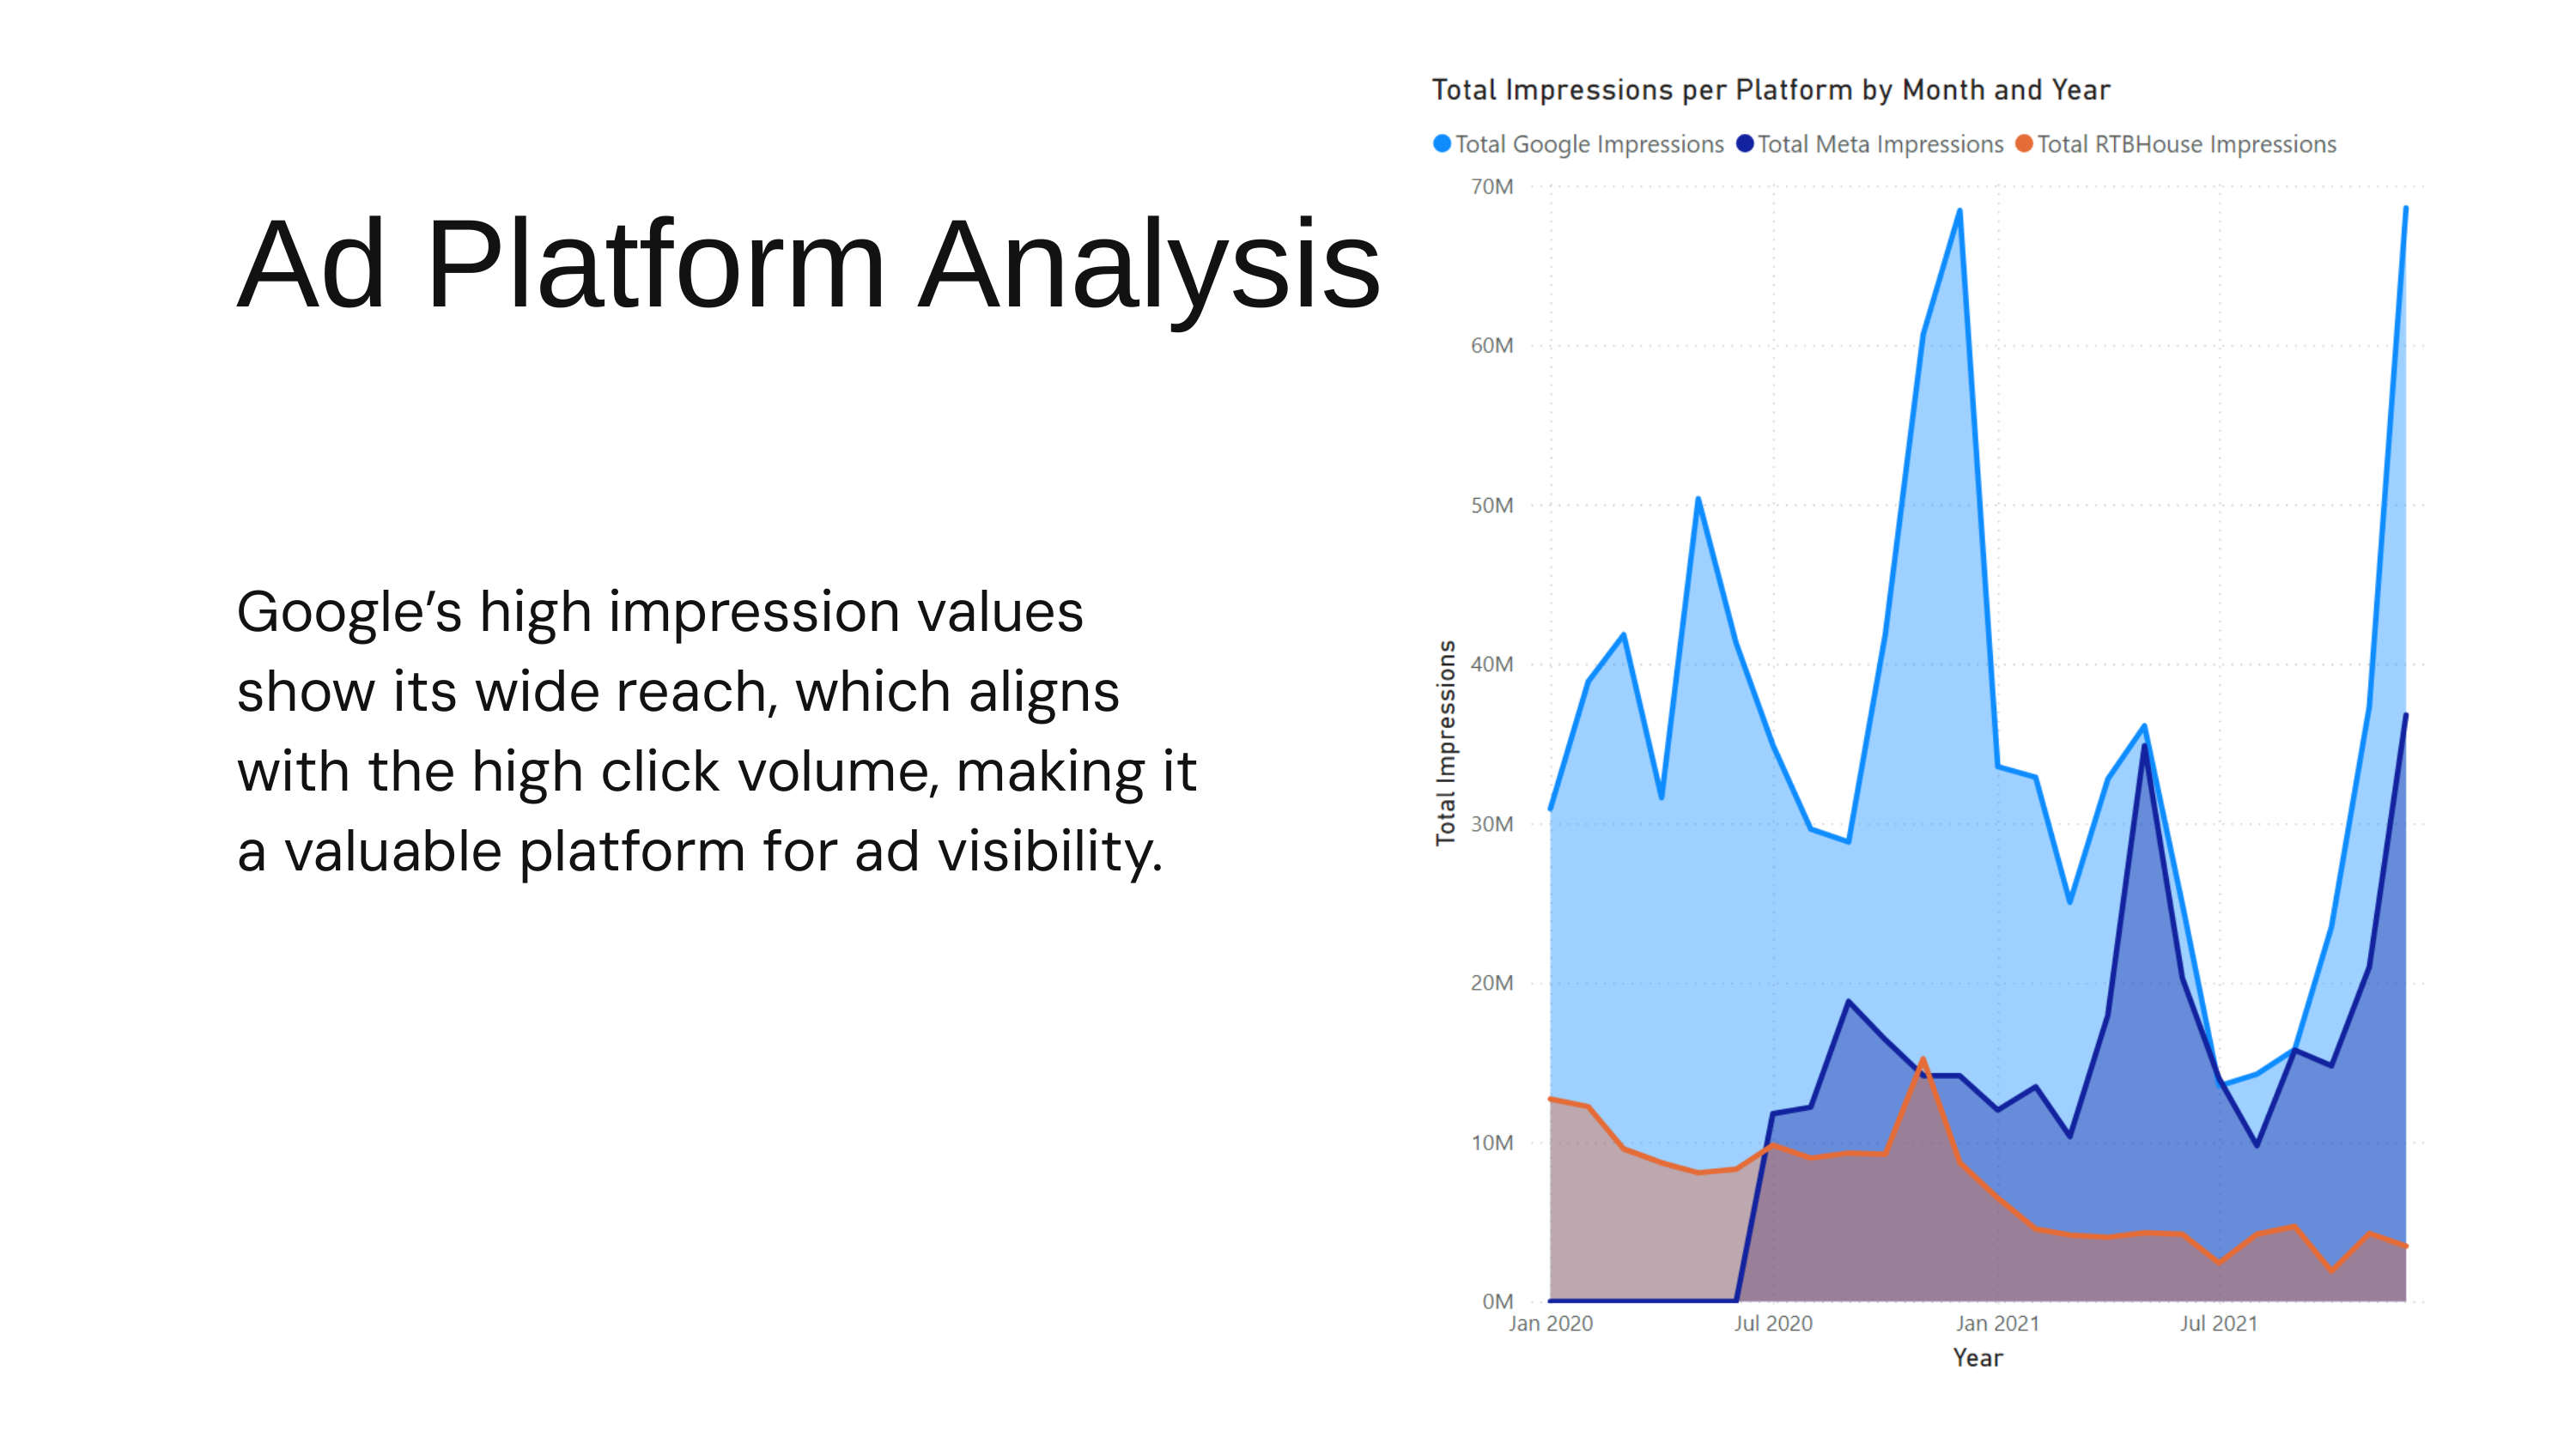

Ad Platform Analysis
Google’s high impression values show its wide reach, which aligns with the high click volume, making it a valuable platform for ad visibility.